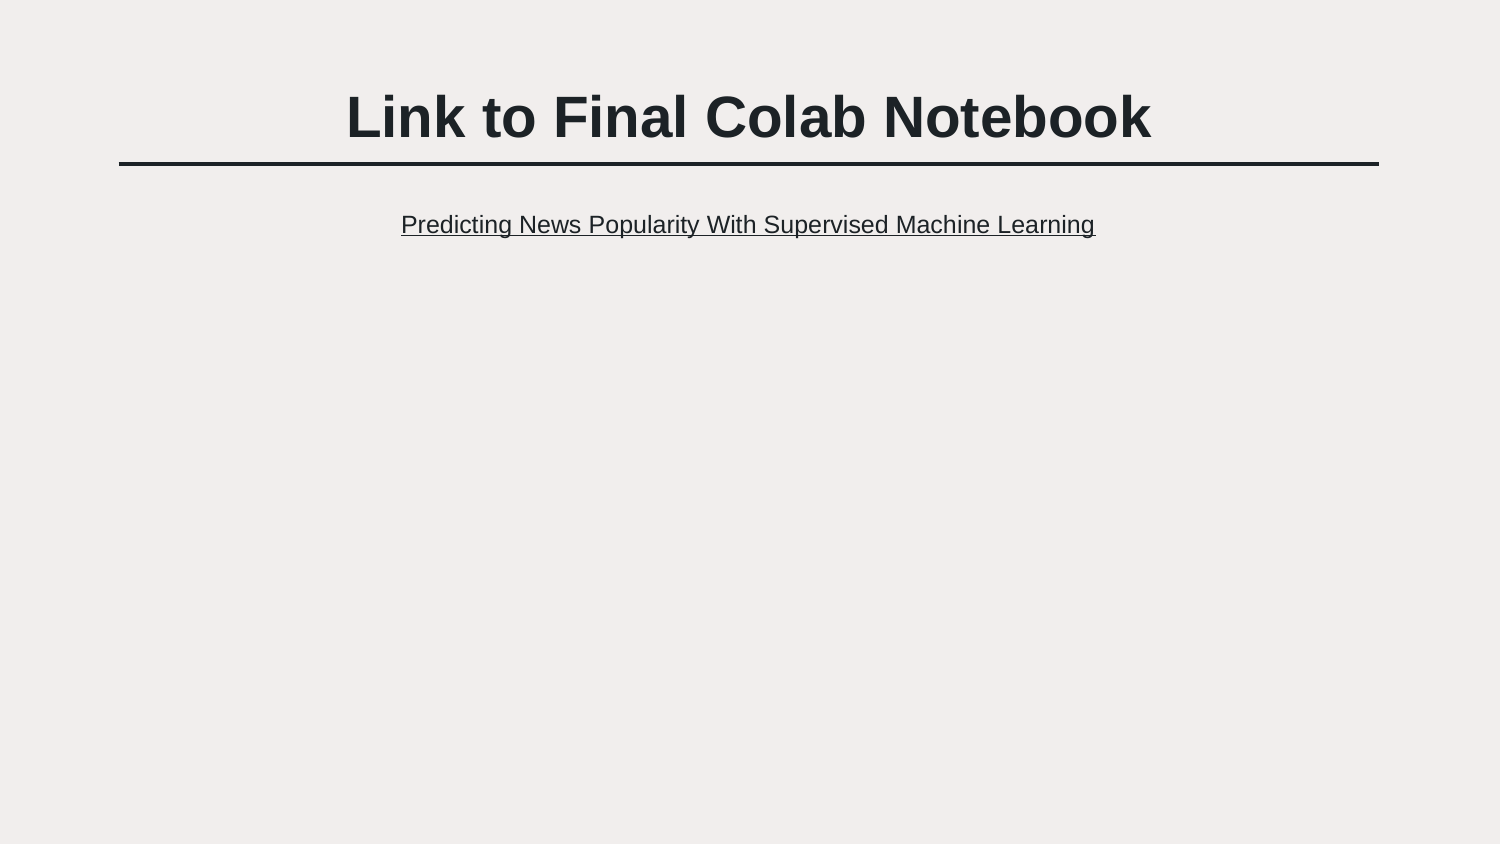

# Link to Final Colab Notebook
Predicting News Popularity With Supervised Machine Learning